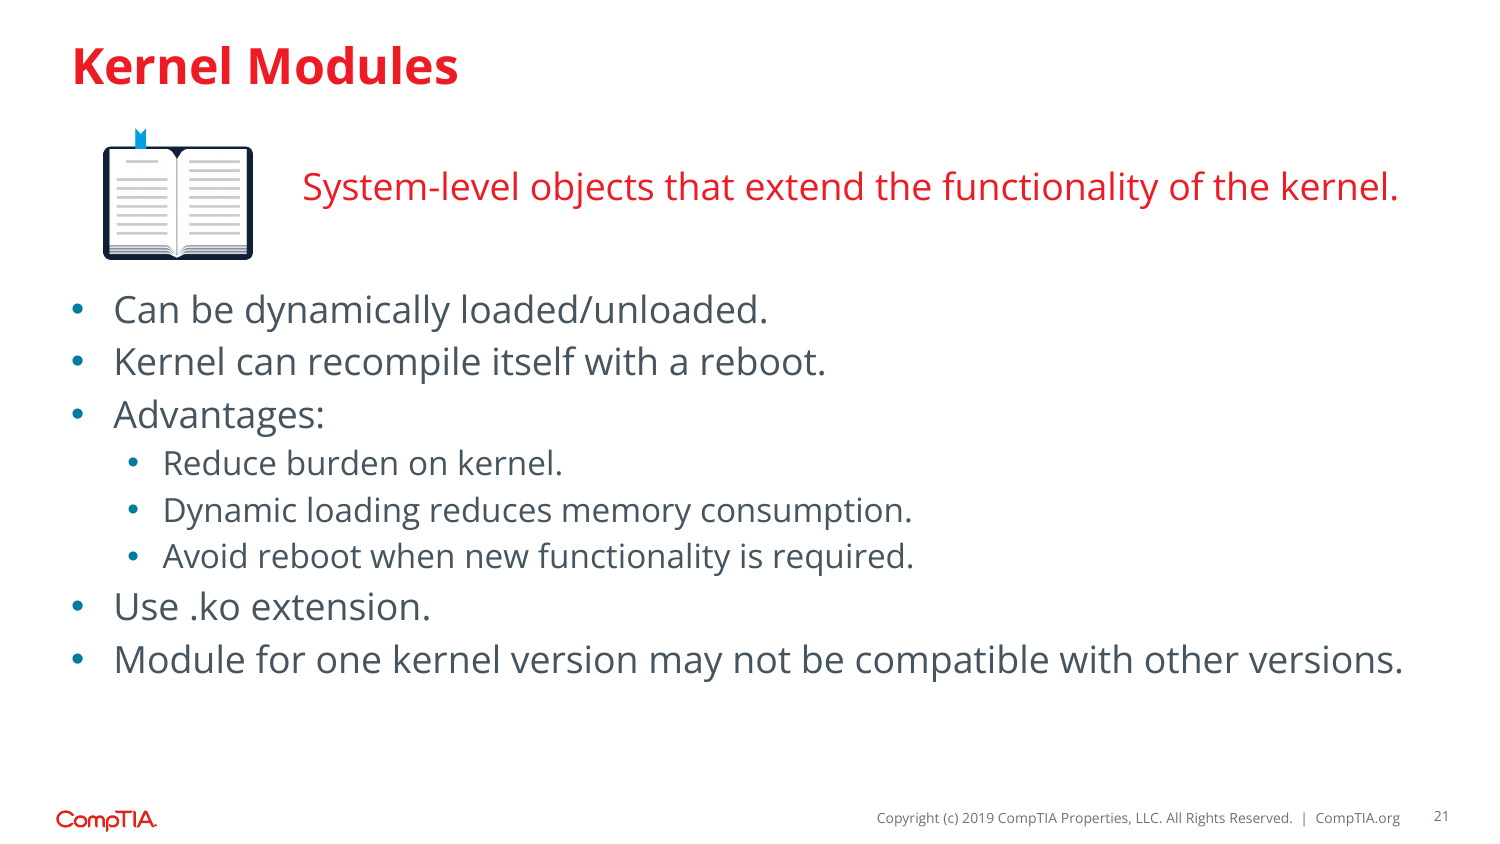

# Kernel Modules
System-level objects that extend the functionality of the kernel.
Can be dynamically loaded/unloaded.
Kernel can recompile itself with a reboot.
Advantages:
Reduce burden on kernel.
Dynamic loading reduces memory consumption.
Avoid reboot when new functionality is required.
Use .ko extension.
Module for one kernel version may not be compatible with other versions.
21